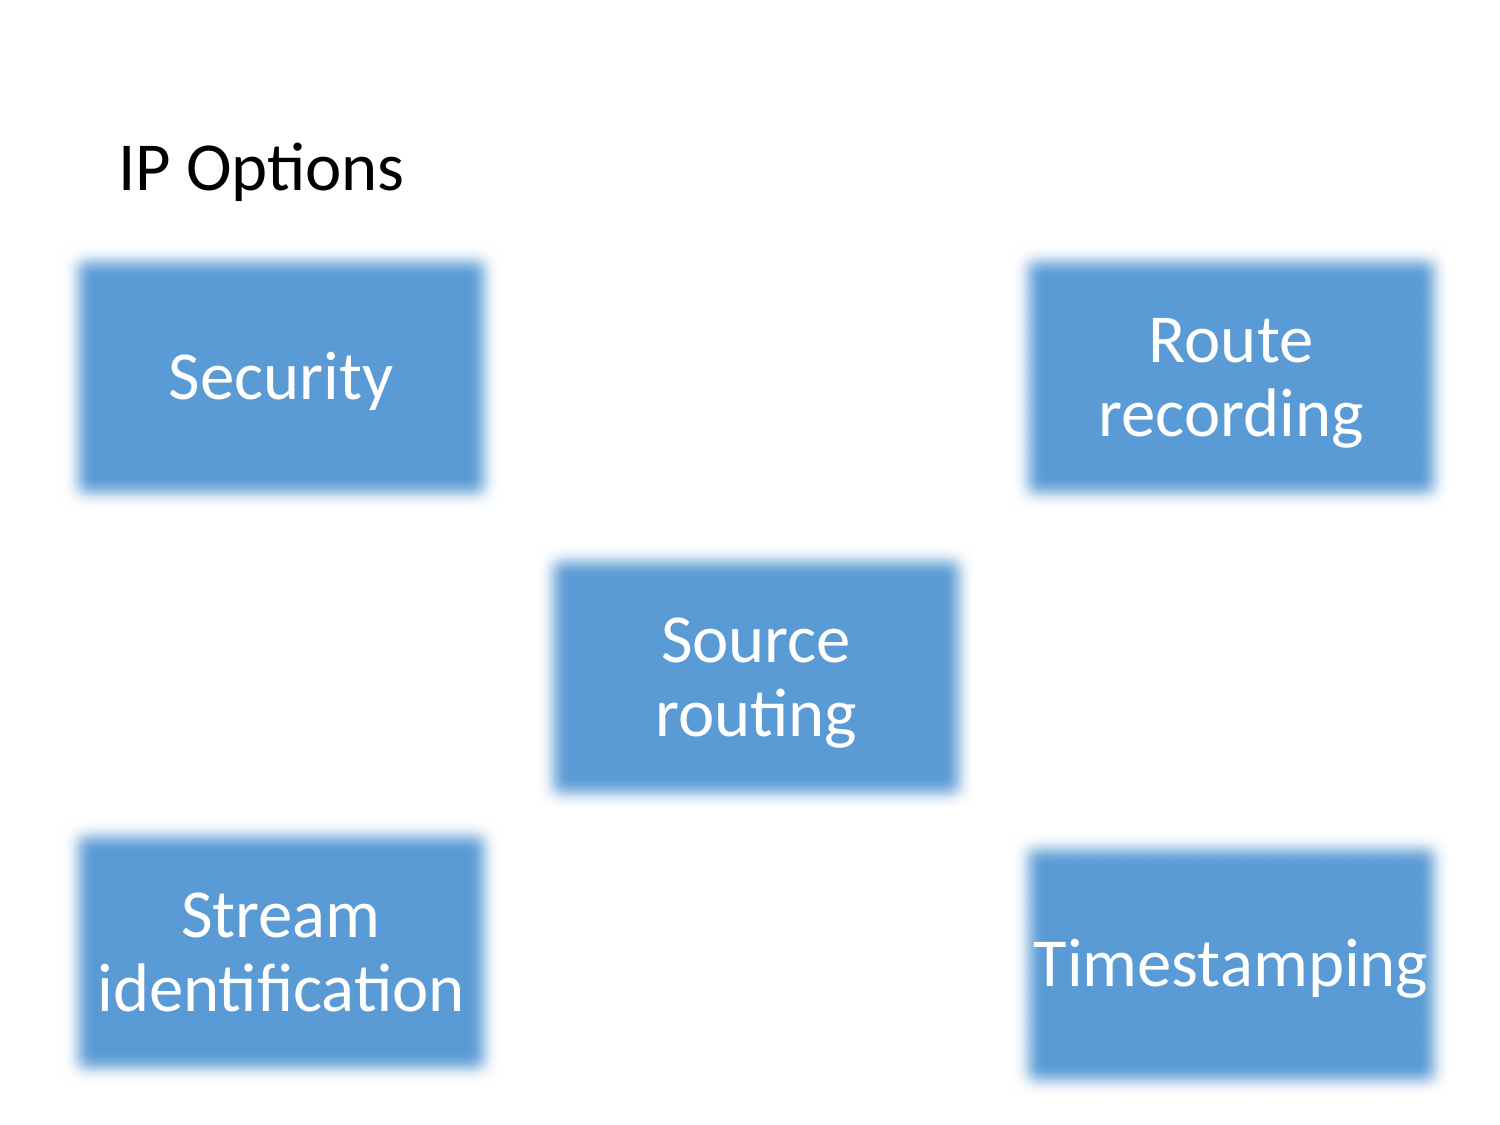

# IP Options
Security
Source routing
Route recording
Stream identification
Timestamping